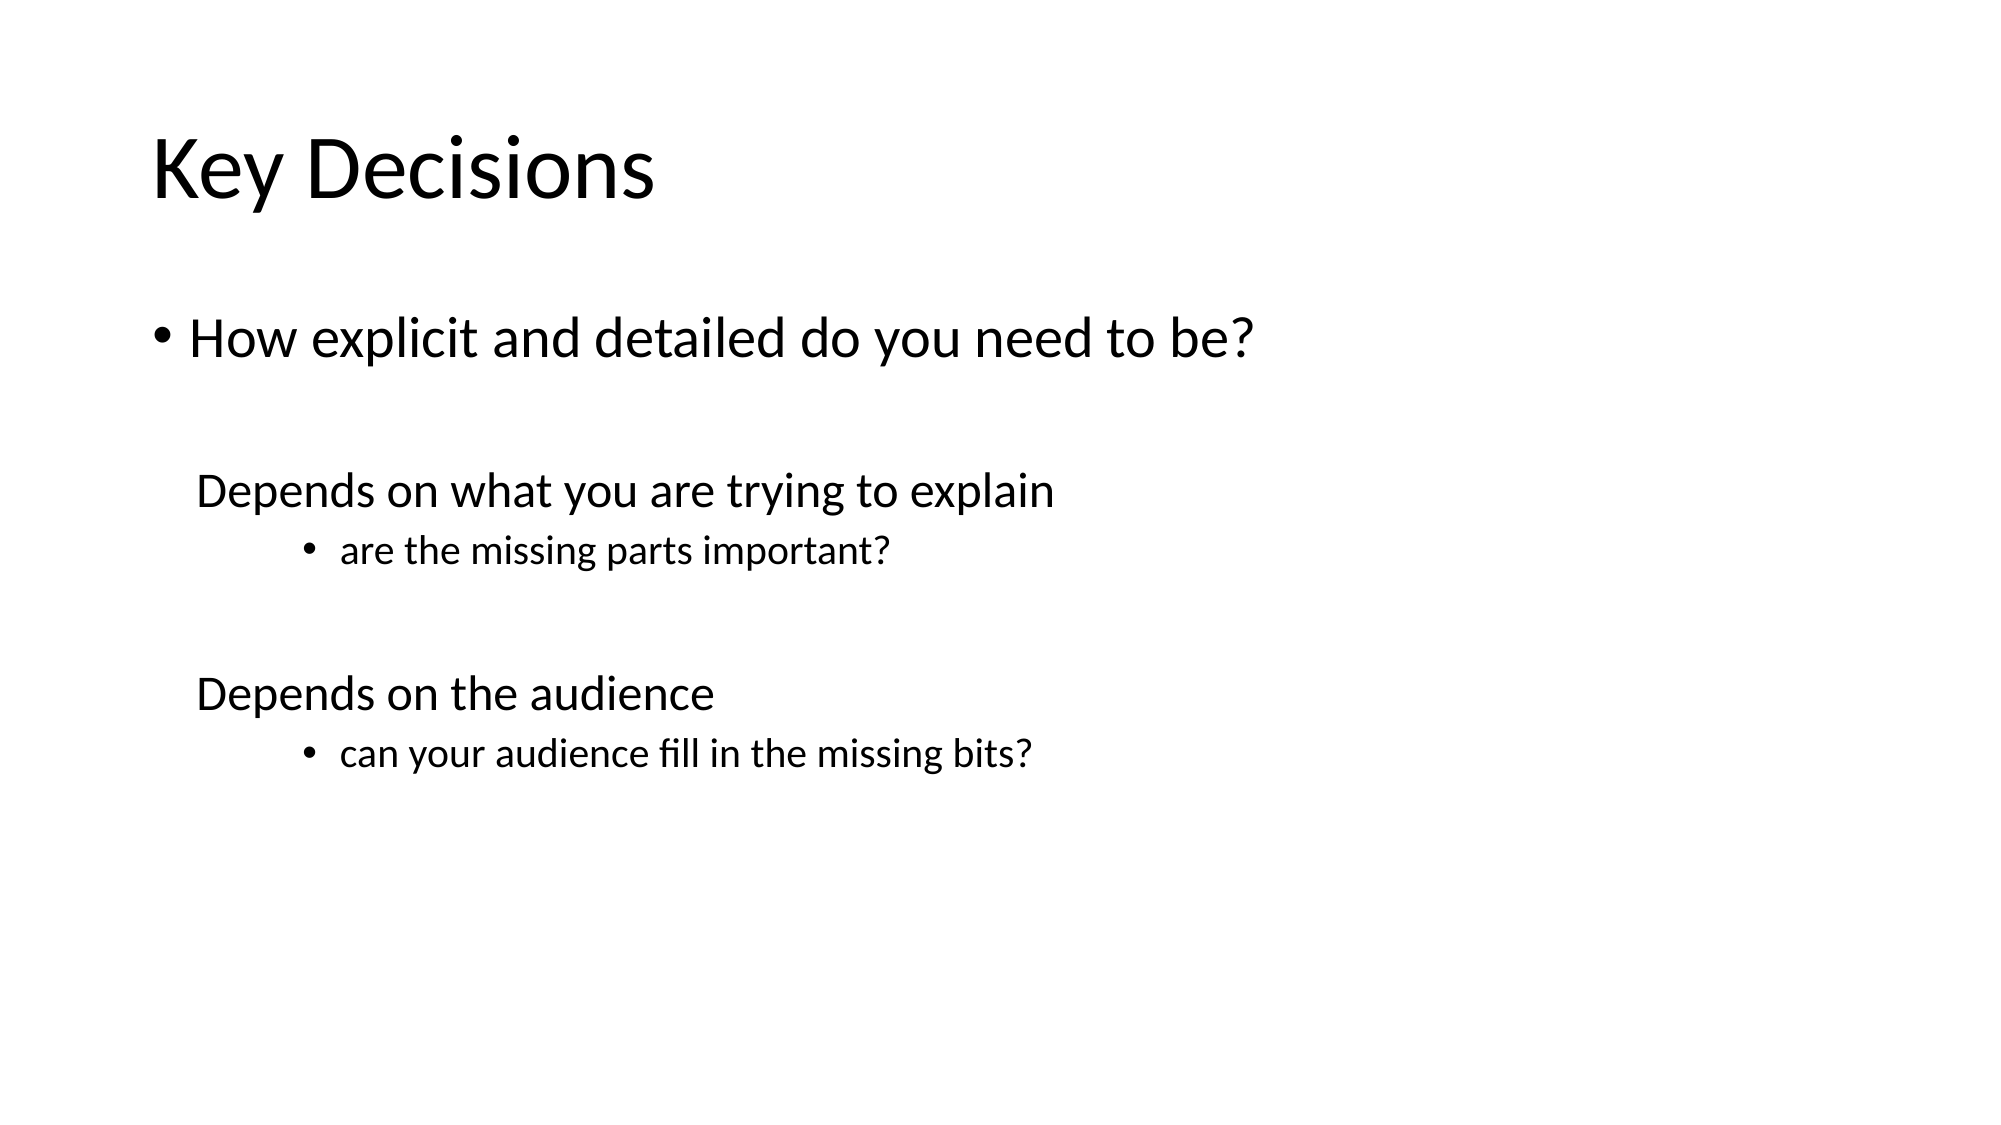

# Key Decisions
How explicit and detailed do you need to be?

Depends on what you are trying to explain
are the missing parts important?

Depends on the audience
can your audience fill in the missing bits?